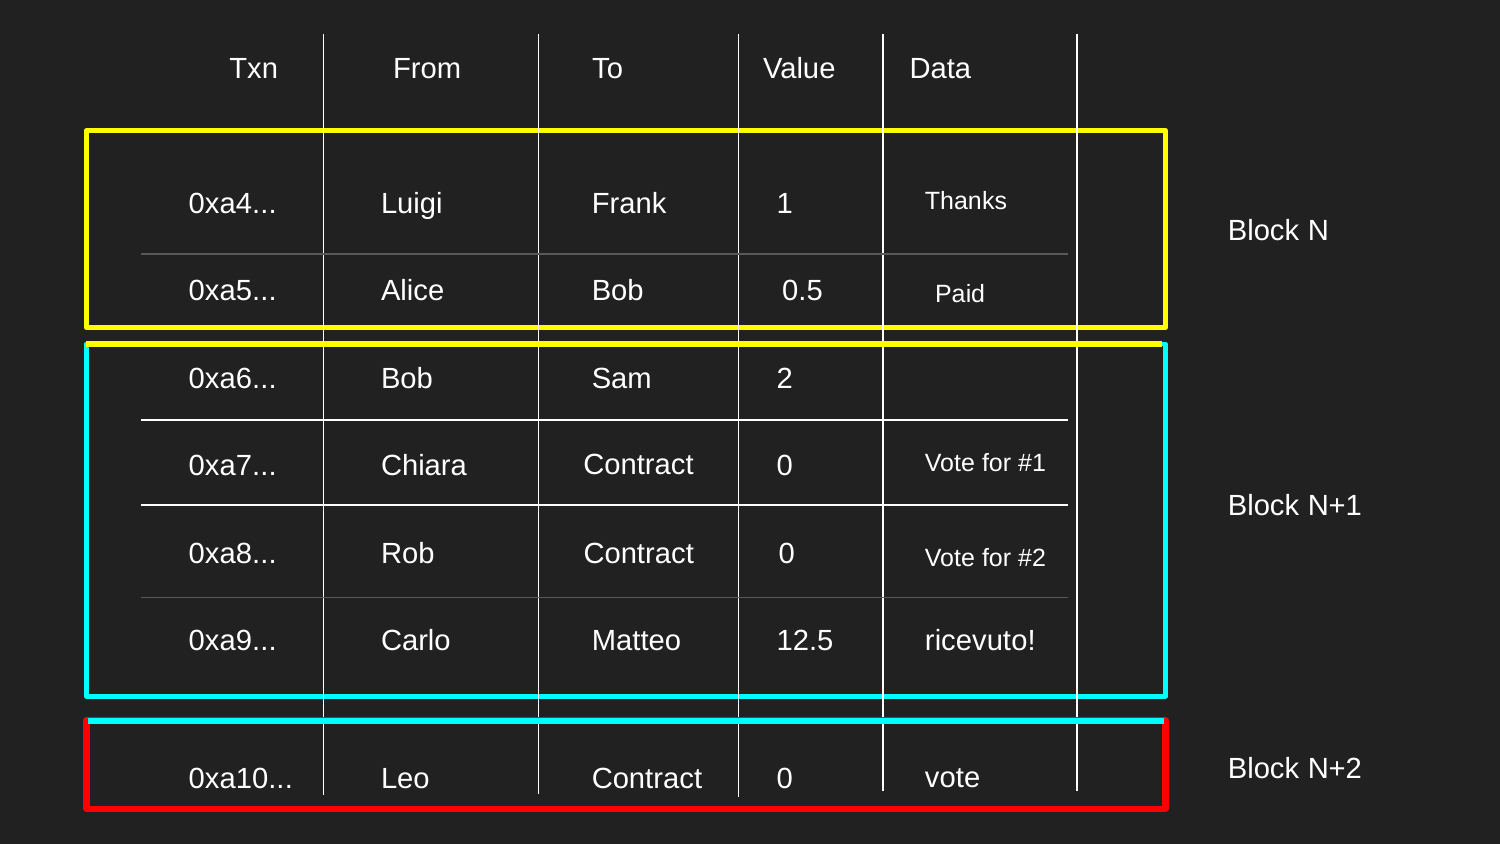

Txn              From                To                 Value         Data

Thanks
0xa4...
Luigi
Frank
1
Block N
0xa5...
Alice
Bob
0.5
   Paid
0xa6...
Bob
Sam
2

Contract

Vote for #1
0xa7...
Chiara
0
Block N+1
0xa8...
Rob
Contract

0
Vote for #2
ricevuto!
Carlo
Matteo
12.5
0xa9...

Block N+2
vote
Leo
Contract
0
0xa10...